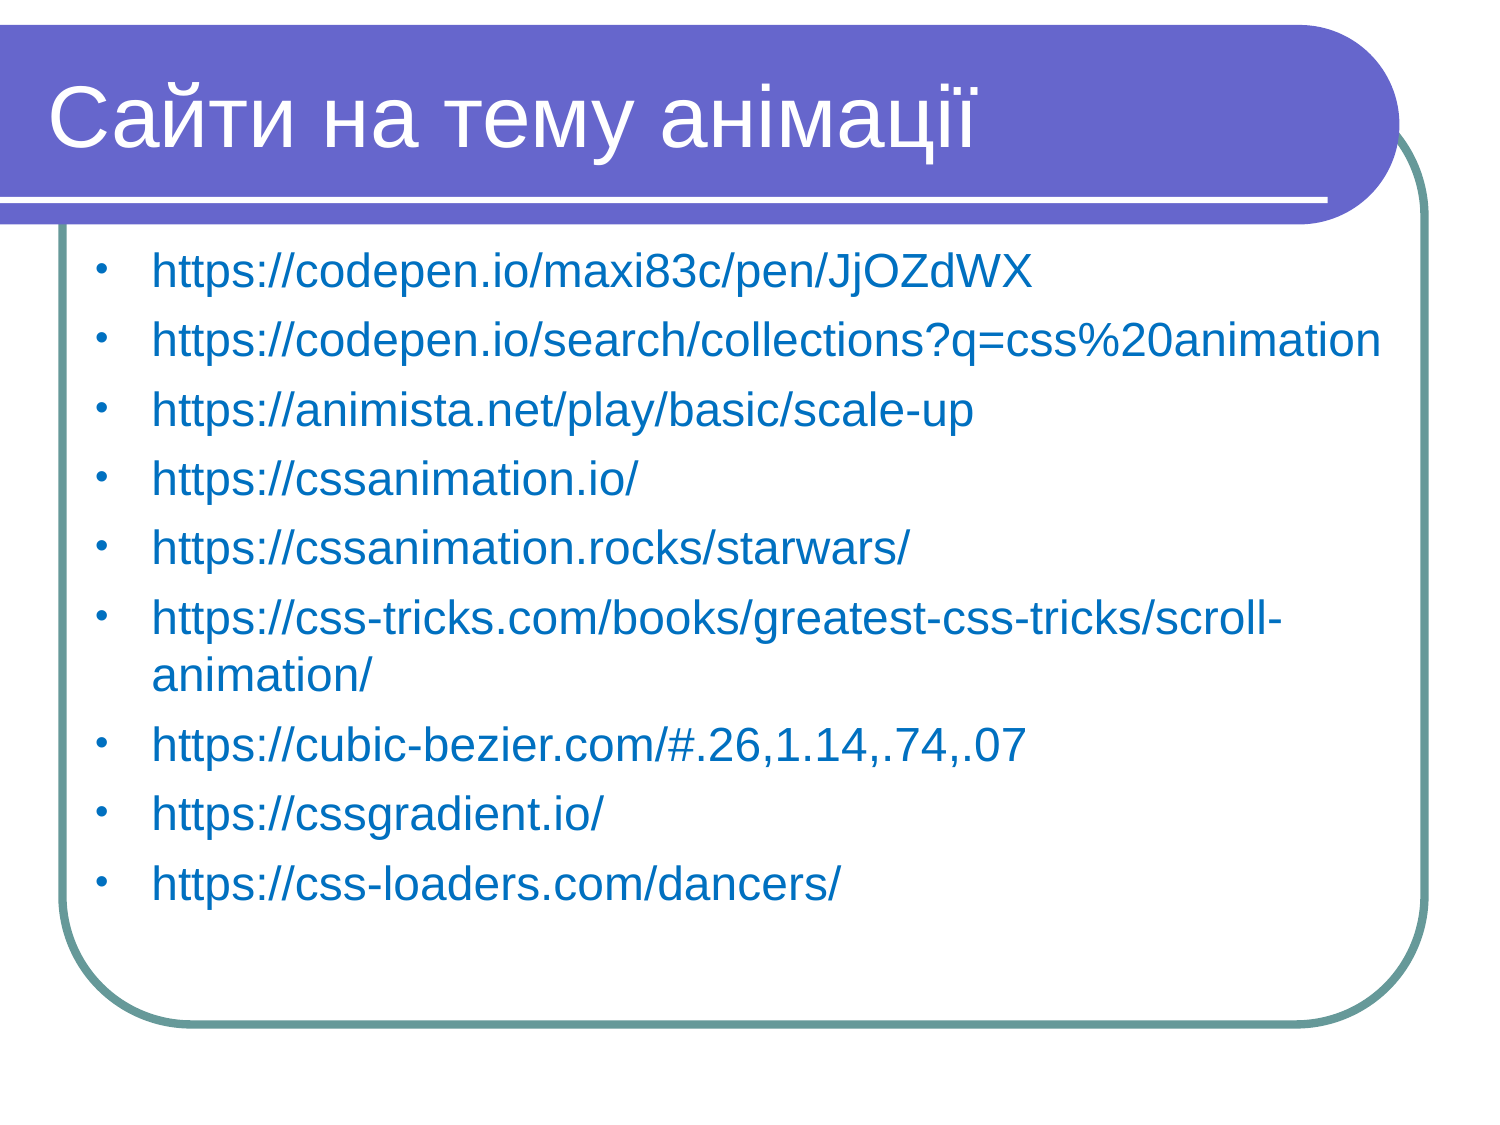

Сайти на тему анімації
https://codepen.io/maxi83c/pen/JjOZdWX
https://codepen.io/search/collections?q=css%20animation
https://animista.net/play/basic/scale-up
https://cssanimation.io/
https://cssanimation.rocks/starwars/
https://css-tricks.com/books/greatest-css-tricks/scroll-animation/
https://cubic-bezier.com/#.26,1.14,.74,.07
https://cssgradient.io/
https://css-loaders.com/dancers/